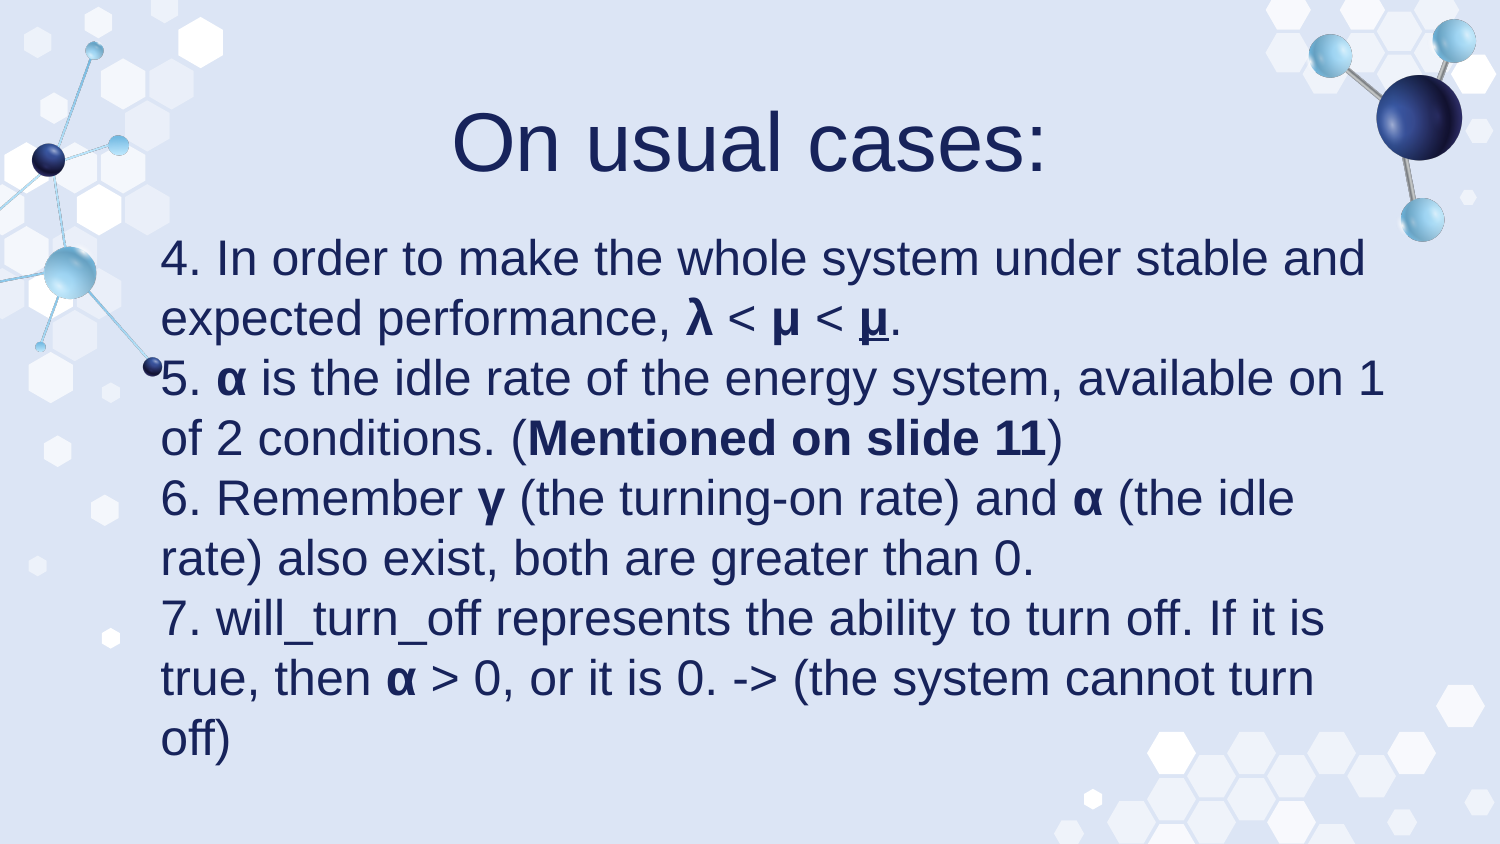

# On usual cases:
4. In order to make the whole system under stable and expected performance, λ < μ < μ.
5. α is the idle rate of the energy system, available on 1 of 2 conditions. (Mentioned on slide 11)
6. Remember γ (the turning-on rate) and α (the idle rate) also exist, both are greater than 0.
7. will_turn_off represents the ability to turn off. If it is true, then α > 0, or it is 0. -> (the system cannot turn off)